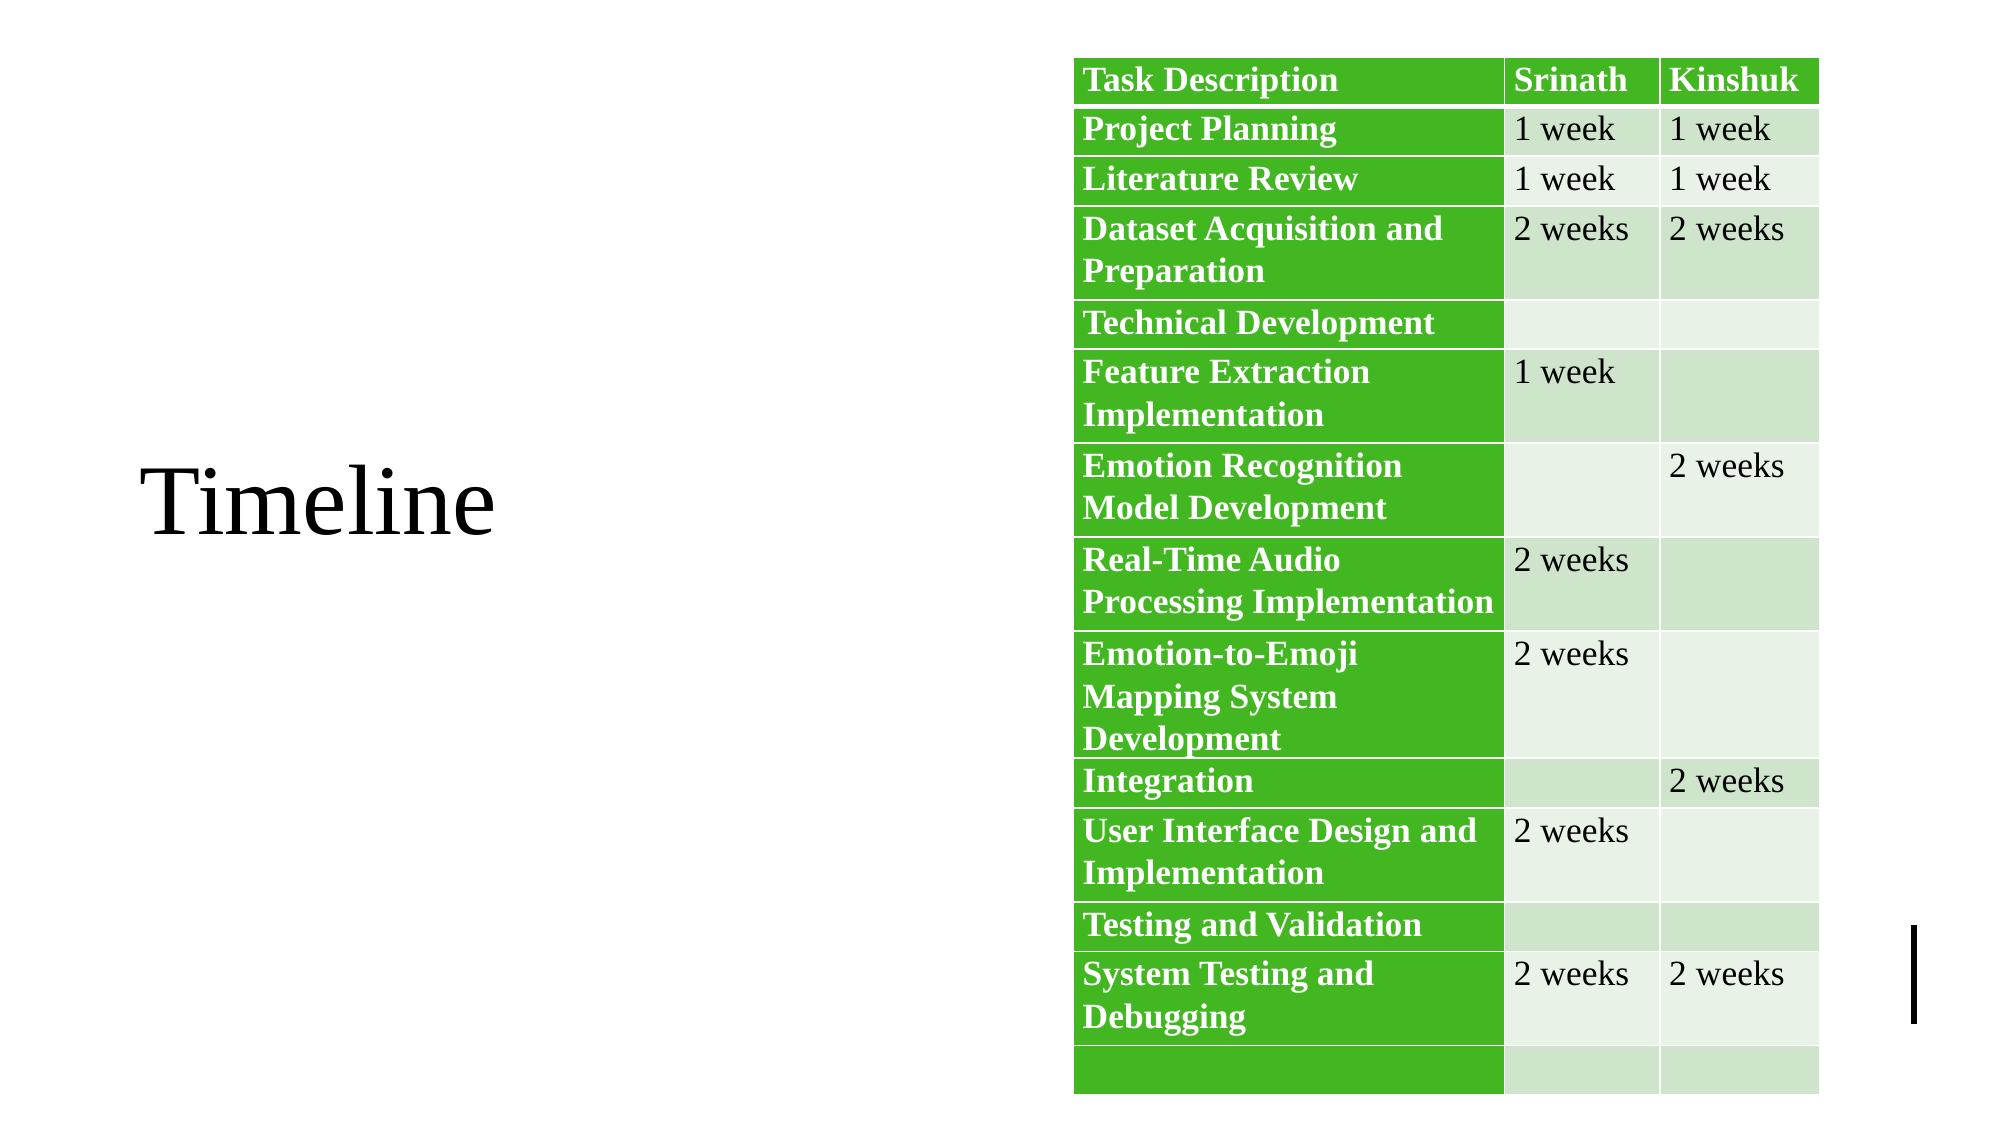

| Task Description | Srinath | Kinshuk |
| --- | --- | --- |
| Project Planning | 1 week | 1 week |
| Literature Review | 1 week | 1 week |
| Dataset Acquisition and Preparation | 2 weeks | 2 weeks |
| Technical Development |  |  |
| Feature Extraction Implementation | 1 week |  |
| Emotion Recognition Model Development |  | 2 weeks |
| Real-Time Audio Processing Implementation | 2 weeks |  |
| Emotion-to-Emoji Mapping System Development | 2 weeks |  |
| Integration |  | 2 weeks |
| User Interface Design and Implementation | 2 weeks |  |
| Testing and Validation |  |  |
| System Testing and Debugging | 2 weeks | 2 weeks |
|  |  |  |
Timeline